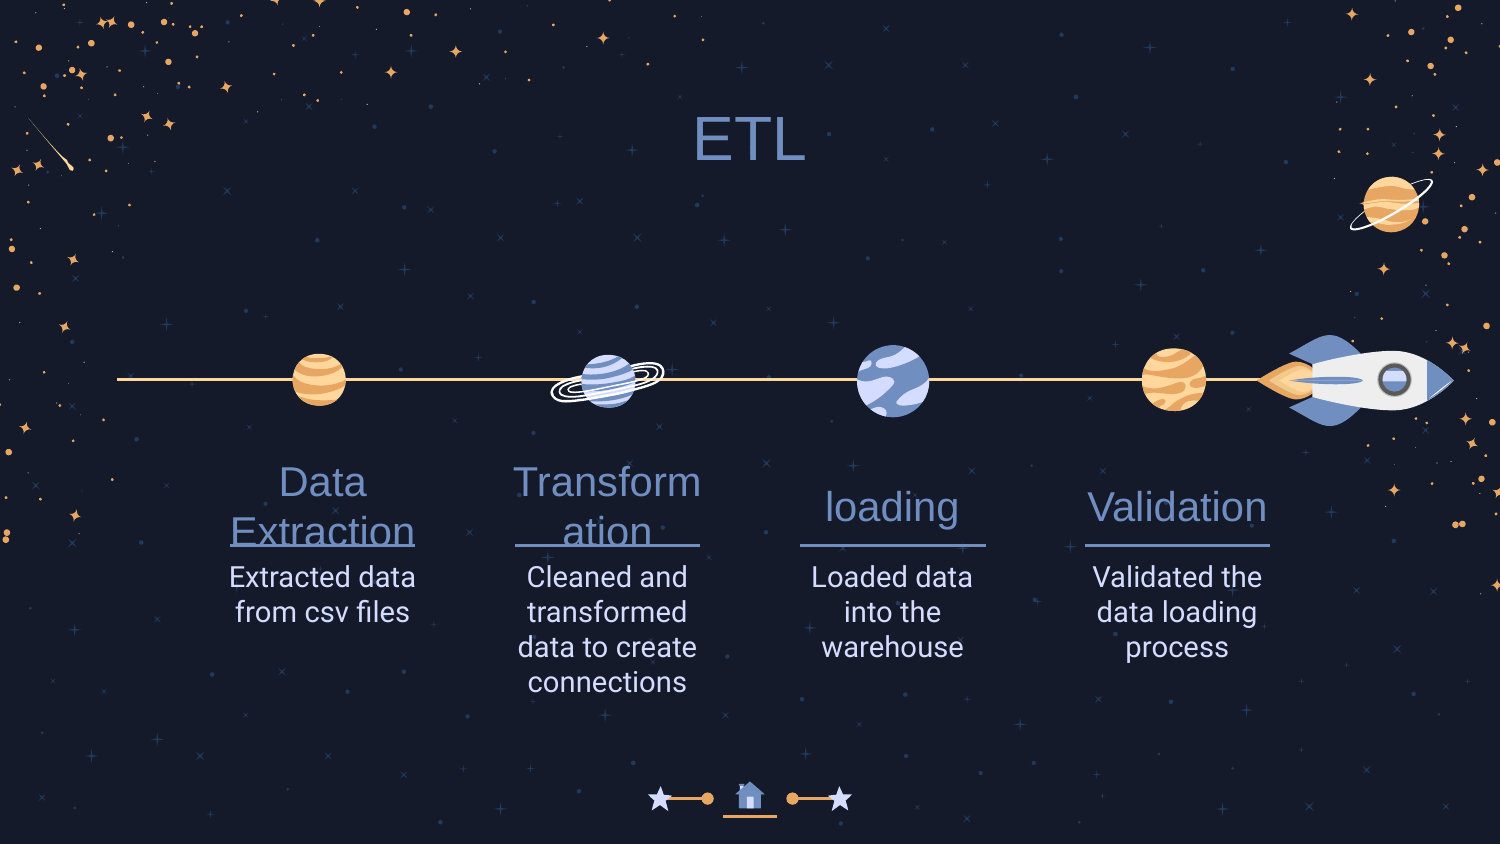

# ETL

Data Extraction
Transformation
loading
Validation
Extracted data from csv files
Cleaned and transformed data to create connections
Loaded data into the warehouse
Validated the data loading process